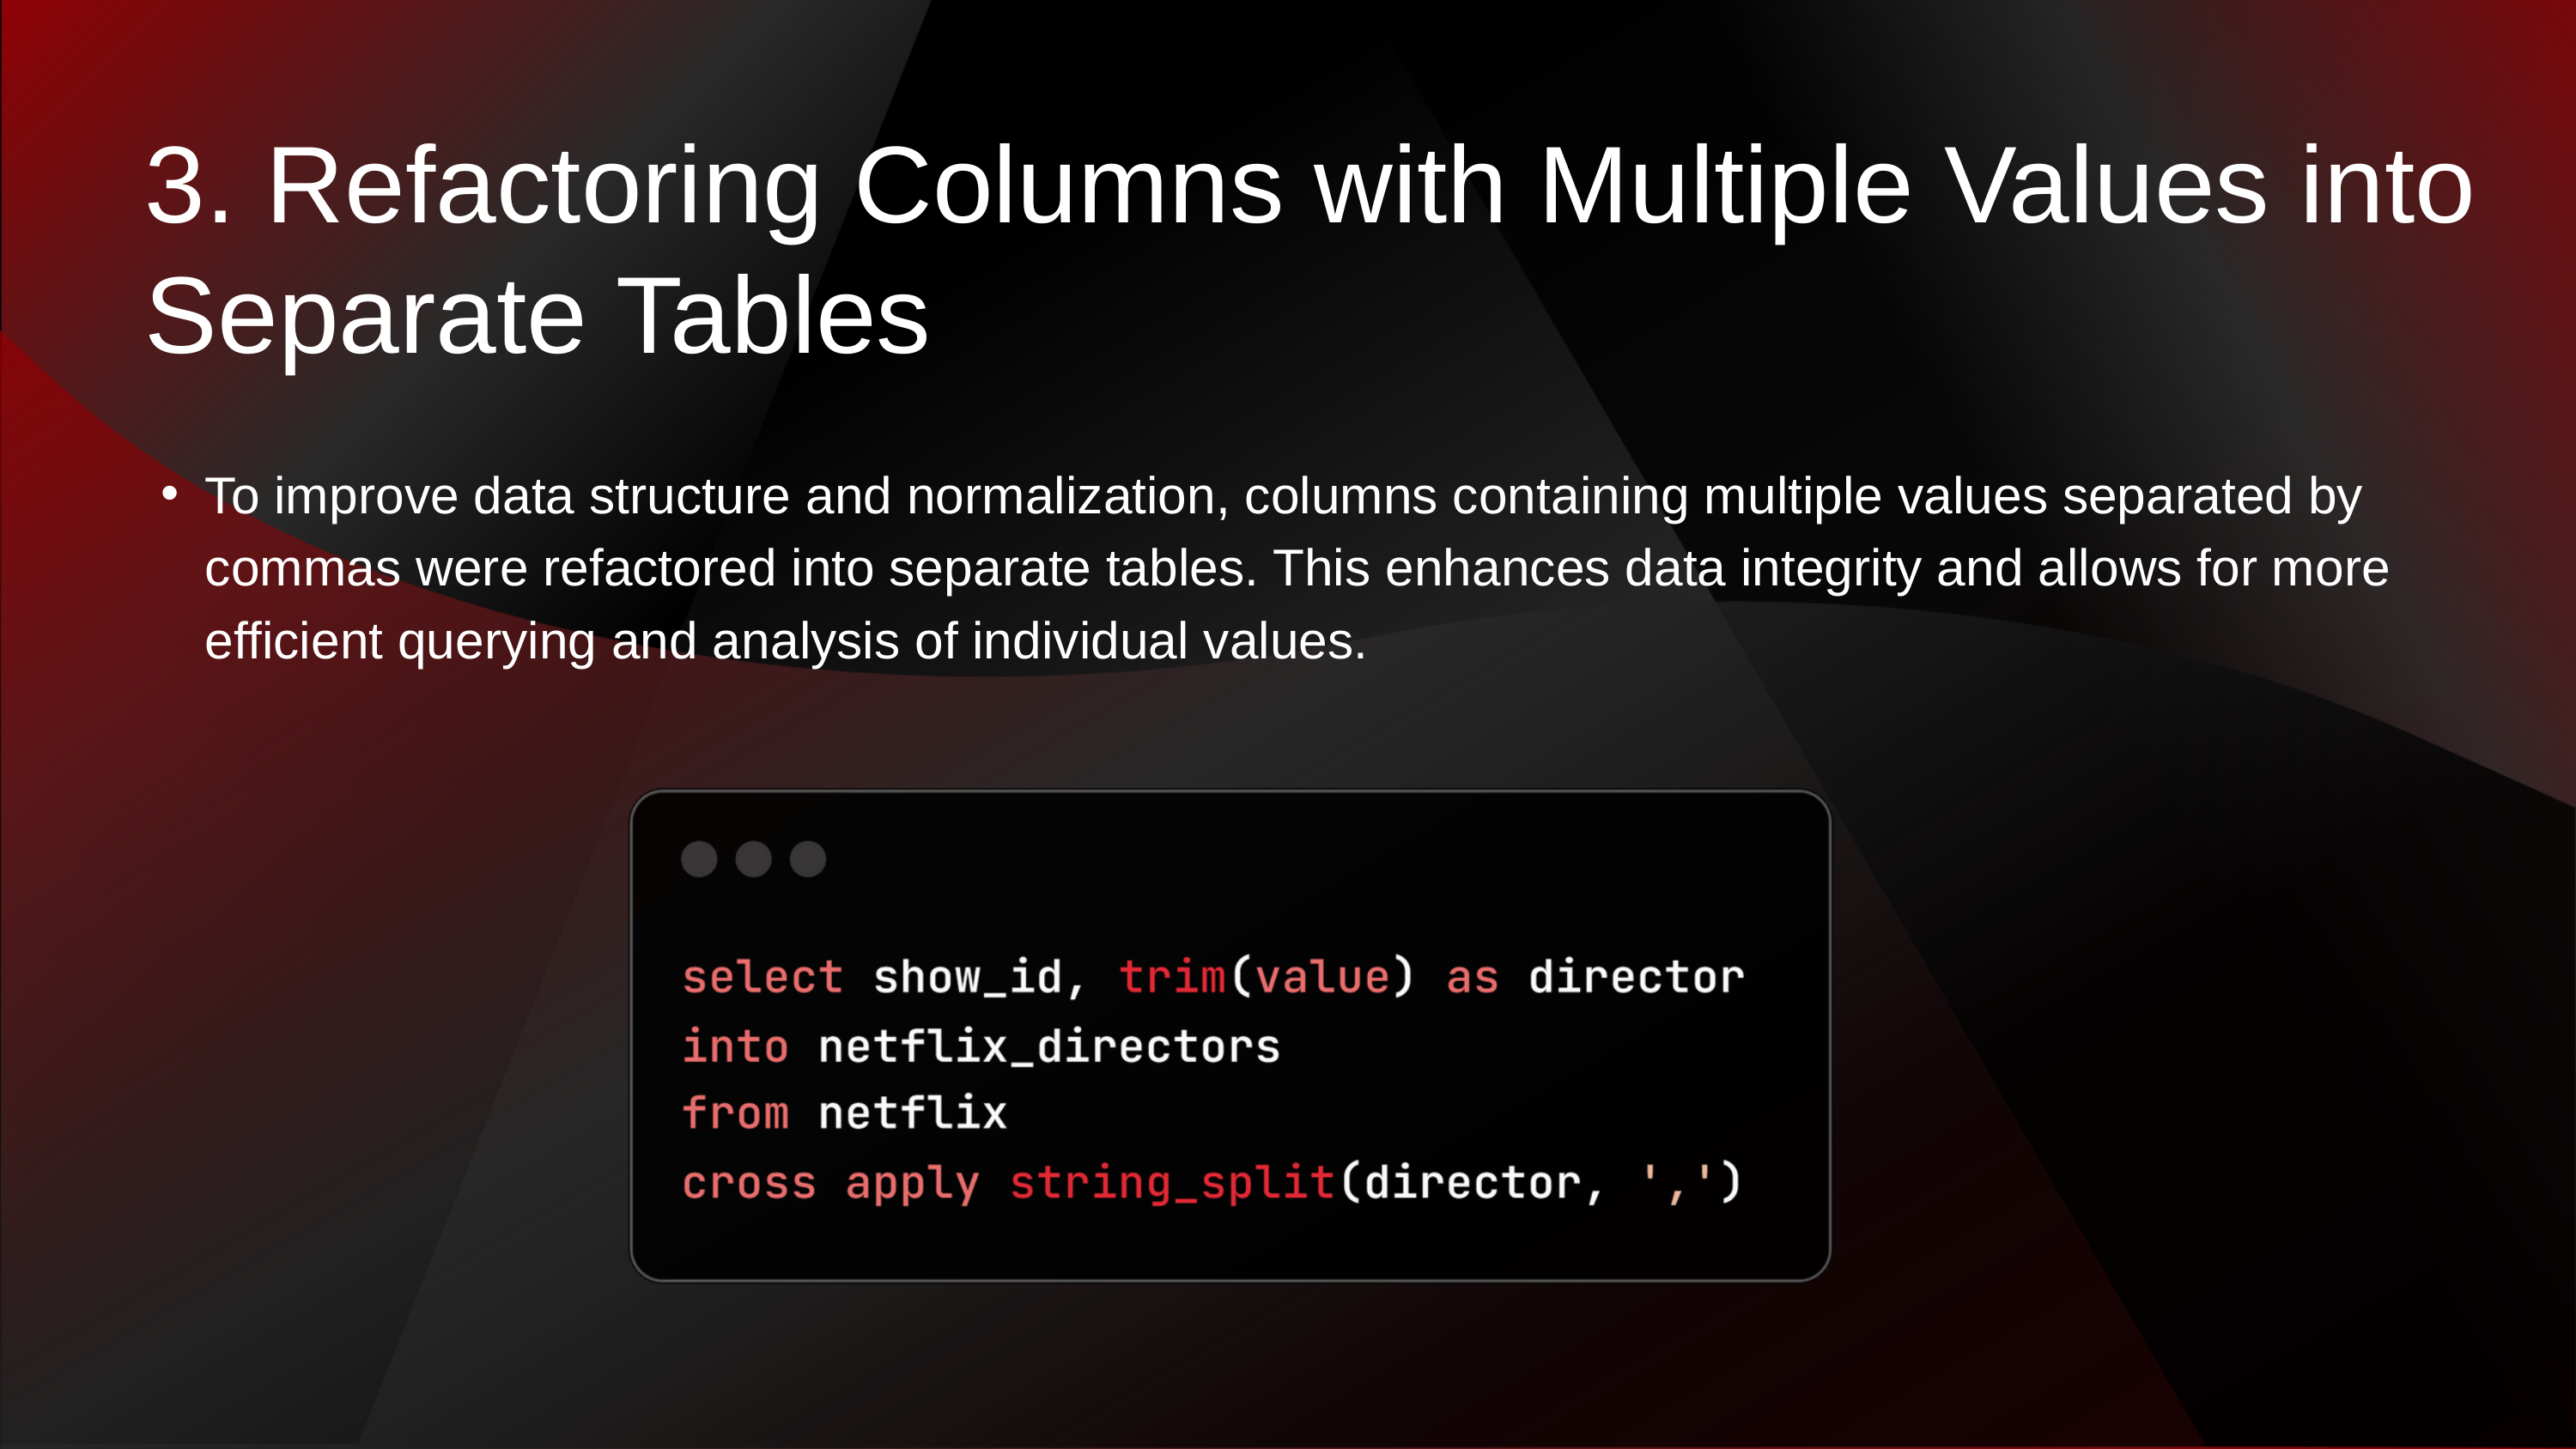

3. Refactoring Columns with Multiple Values into Separate Tables
To improve data structure and normalization, columns containing multiple values separated by commas were refactored into separate tables. This enhances data integrity and allows for more efficient querying and analysis of individual values.